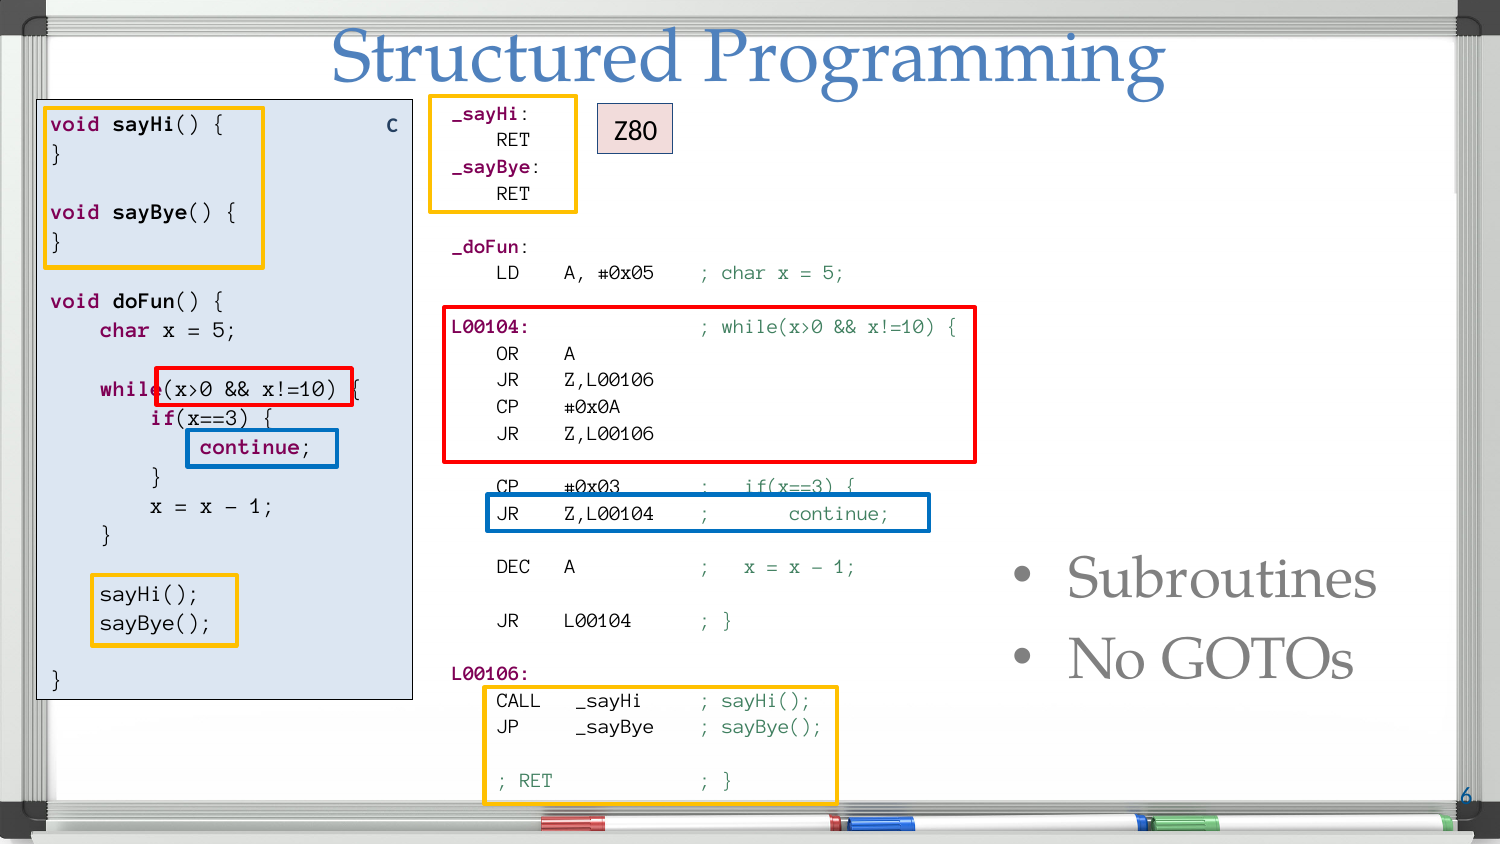

# Structured Programming
_sayHi:
    RET
_sayBye:
    RET

_doFun:
    LD    A, #0x05    ; char x = 5;

L00104:               ; while(x>0 && x!=10) {
    OR    A
    JR    Z,L00106
    CP    #0x0A
    JR    Z,L00106

    CP    #0x03       ;   if(x==3) {
    JR    Z,L00104    ;       continue;

    DEC   A           ;   x = x - 1;

    JR    L00104      ; }

L00106:
    CALL   _sayHi     ; sayHi();
    JP     _sayBye    ; sayBye();

    ; RET             ; }

void sayHi() {
}

void sayBye() {
}

void doFun() {
    char x = 5;

    while(x>0 && x!=10) {
        if(x==3) {
            continue;
        }
        x = x - 1;
    }

    sayHi();
    sayBye();

}
C
Z80

Subroutines
No GOTOs

6